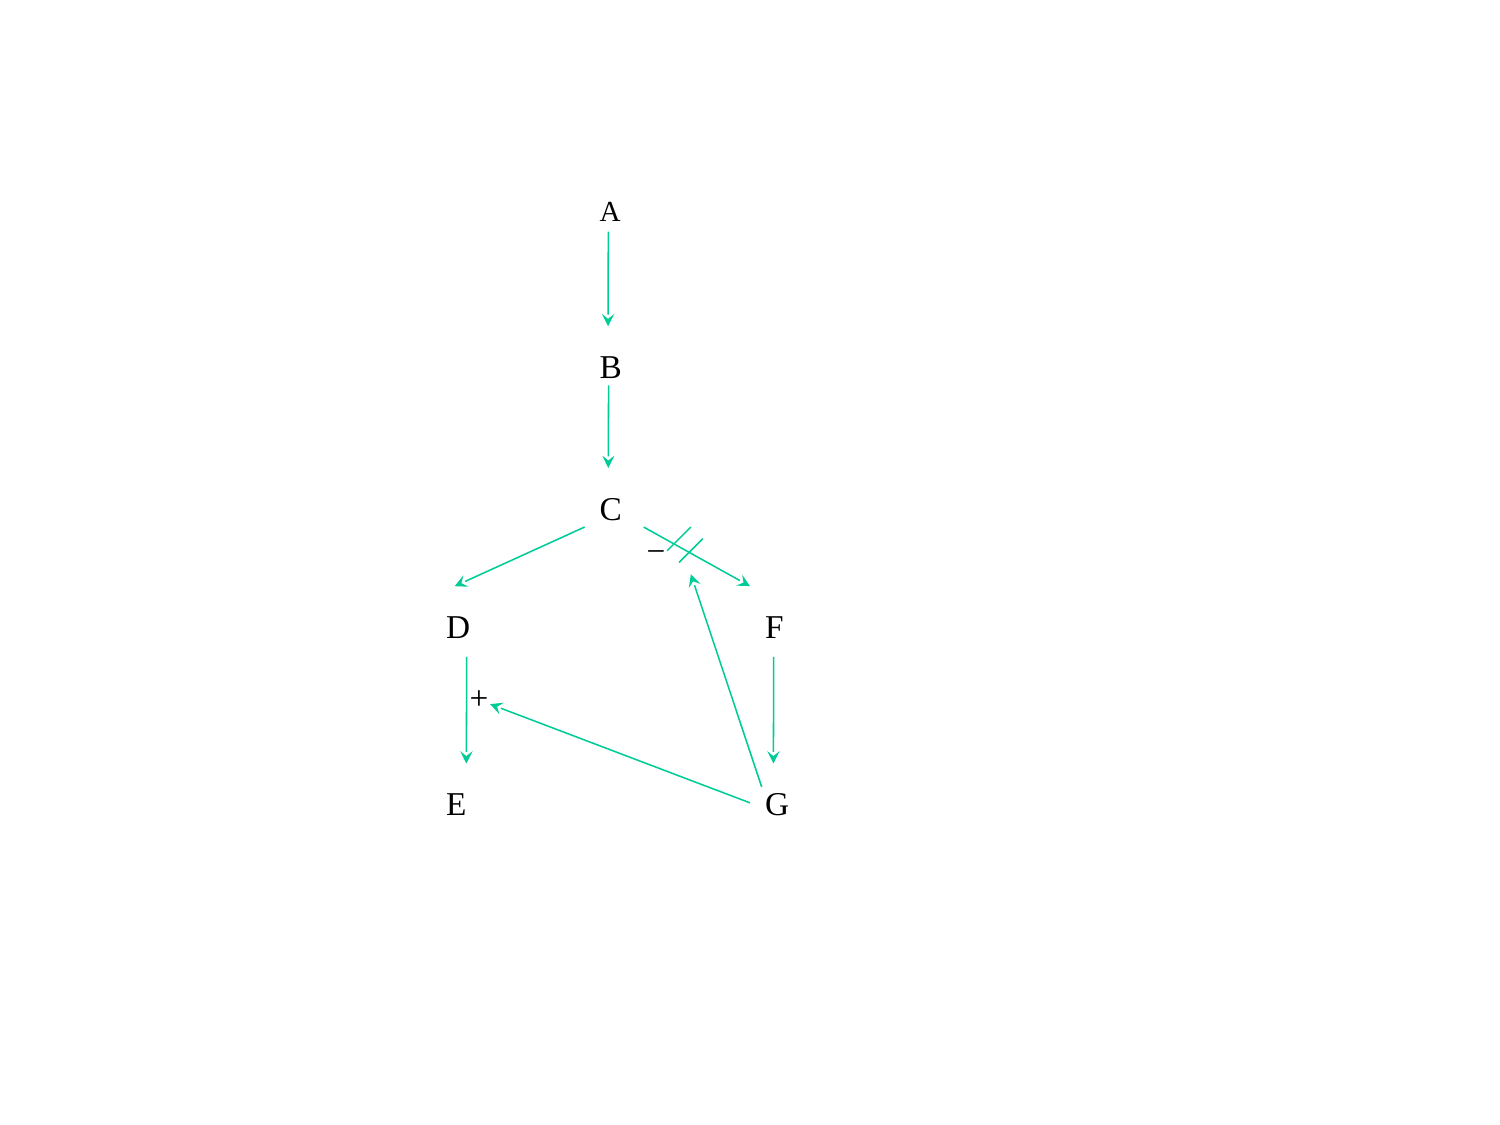

A
B
C
−
D
F
+
E
G